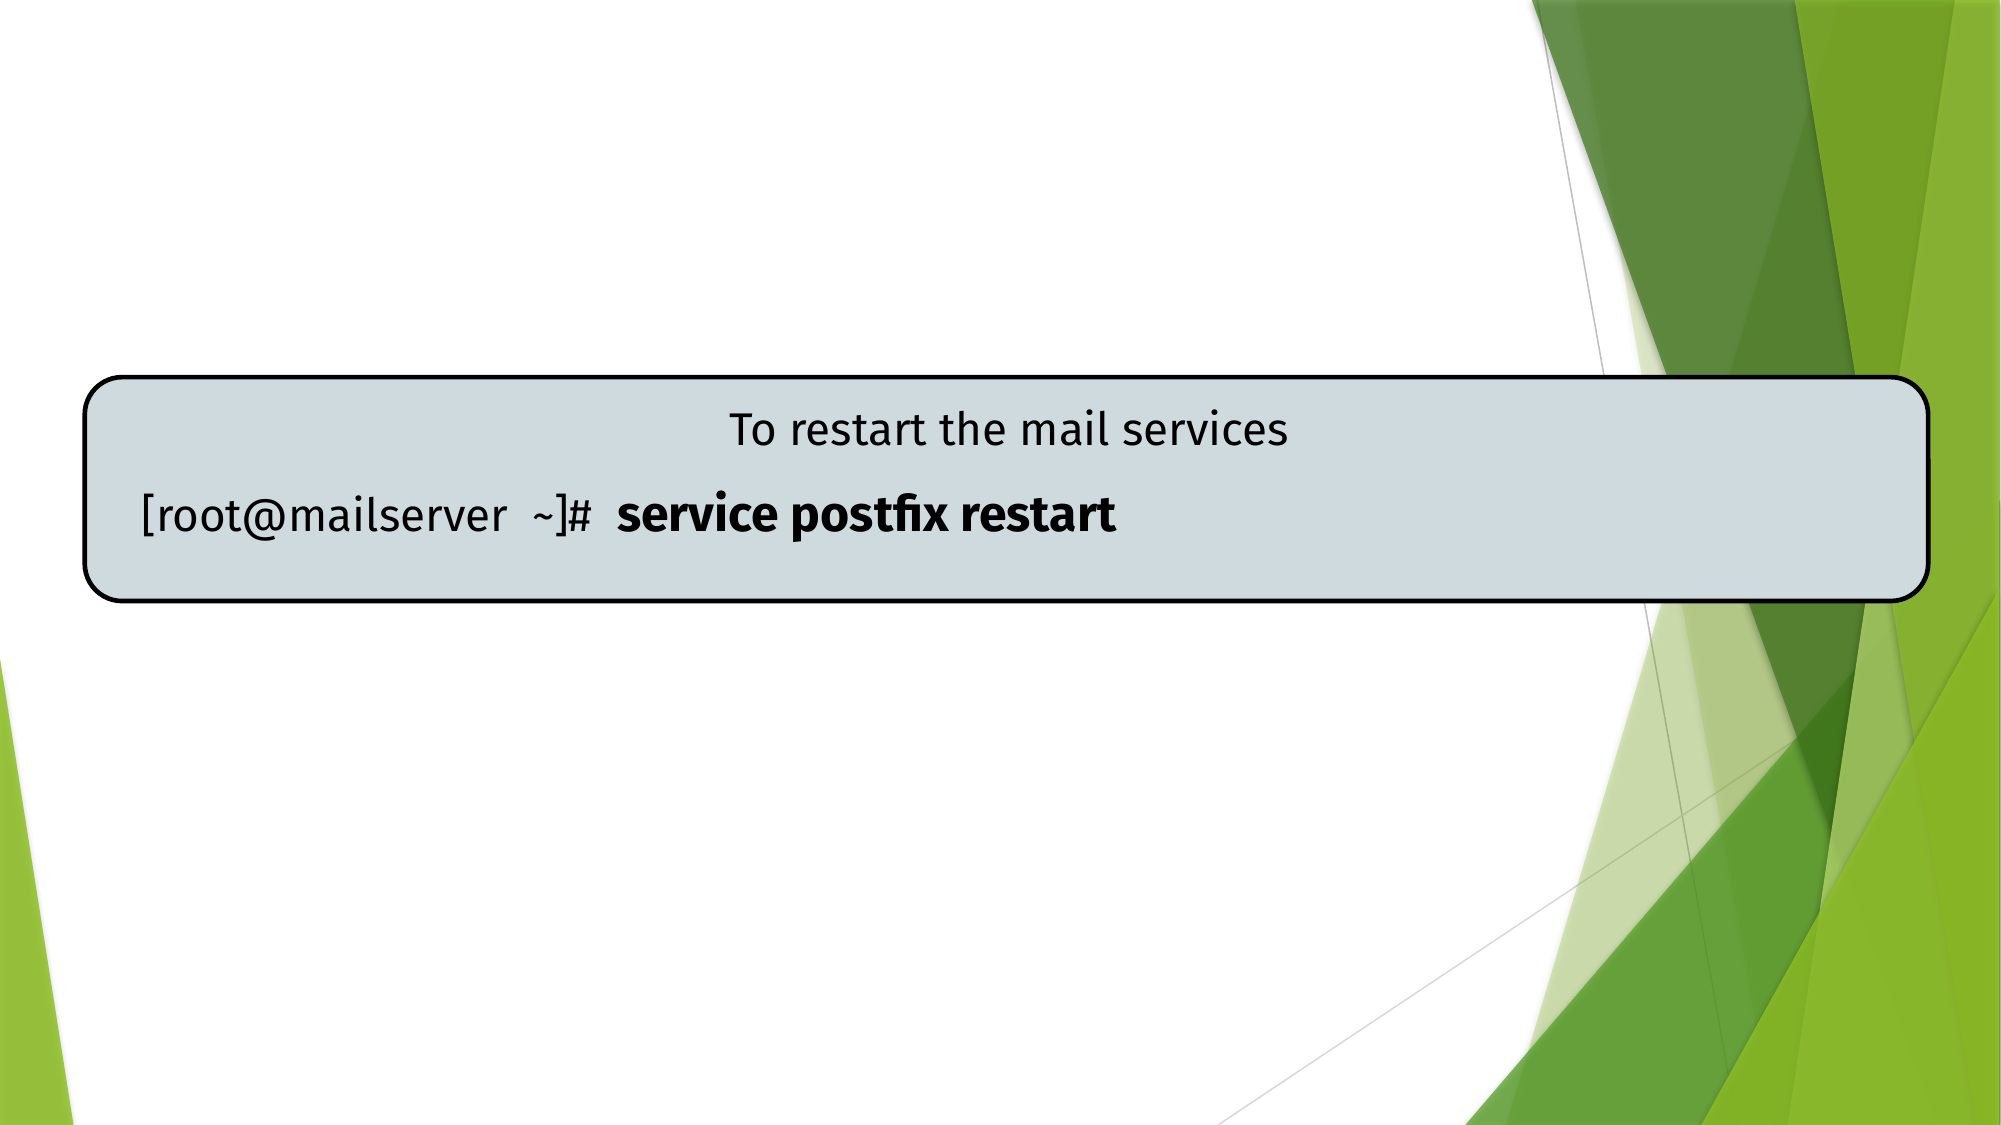

# Postfix Server Configuration

To restart the mail services
[root@mailserver  ~]#  service postfix restart